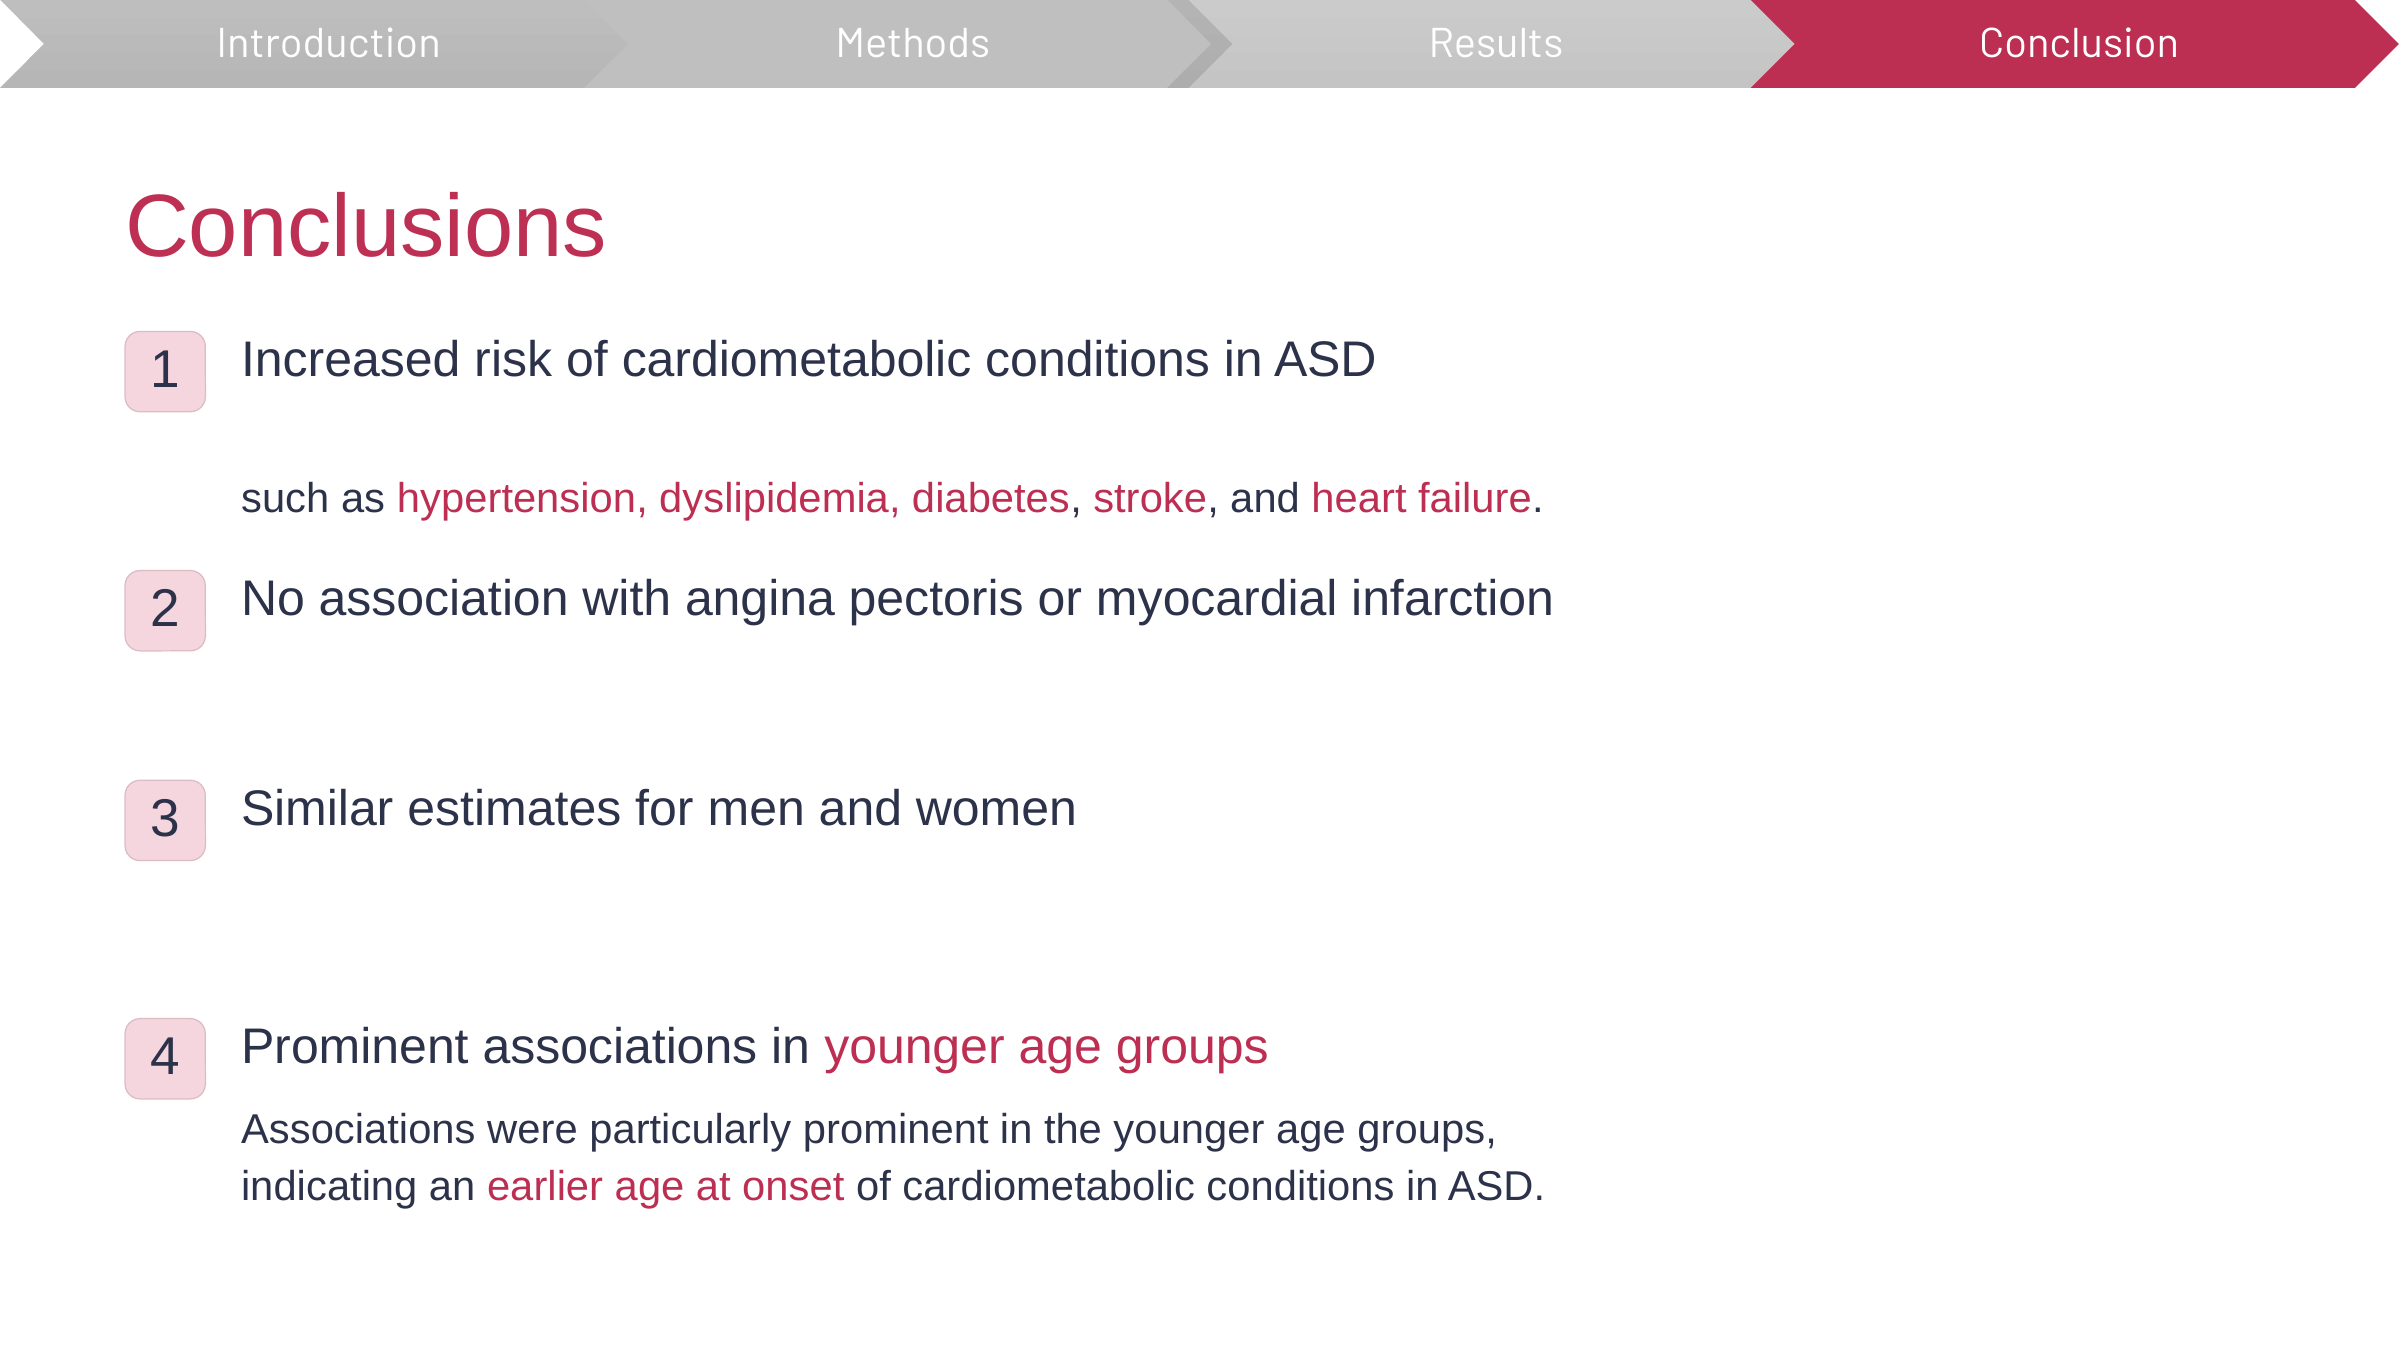

Conclusions

Increased risk of cardiometabolic conditions in ASD
1
such as hypertension, dyslipidemia, diabetes, stroke, and heart failure.

No association with angina pectoris or myocardial infarction
2

Similar estimates for men and women
3

Prominent associations in younger age groups
4
Associations were particularly prominent in the younger age groups,
indicating an earlier age at onset of cardiometabolic conditions in ASD.